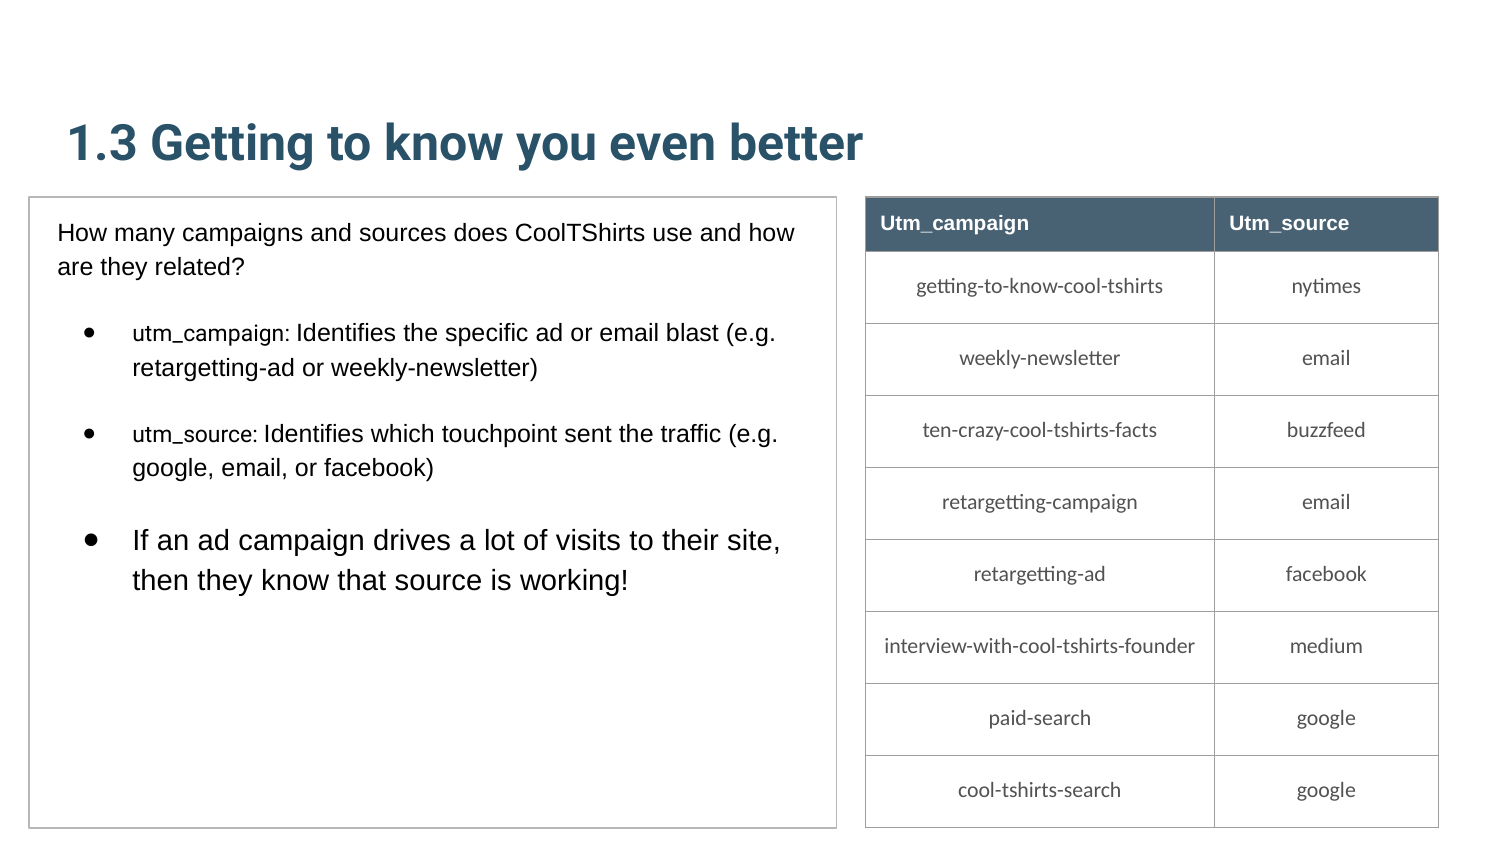

1.3 Getting to know you even better
| Utm\_campaign | Utm\_source |
| --- | --- |
| getting-to-know-cool-tshirts | nytimes |
| weekly-newsletter | email |
| ten-crazy-cool-tshirts-facts | buzzfeed |
| retargetting-campaign | email |
| retargetting-ad | facebook |
| interview-with-cool-tshirts-founder | medium |
| paid-search | google |
| cool-tshirts-search | google |
How many campaigns and sources does CoolTShirts use and how are they related?

utm_campaign: Identifies the specific ad or email blast (e.g. retargetting-ad or weekly-newsletter)

utm_source: Identifies which touchpoint sent the traffic (e.g. google, email, or facebook)

If an ad campaign drives a lot of visits to their site, then they know that source is working!